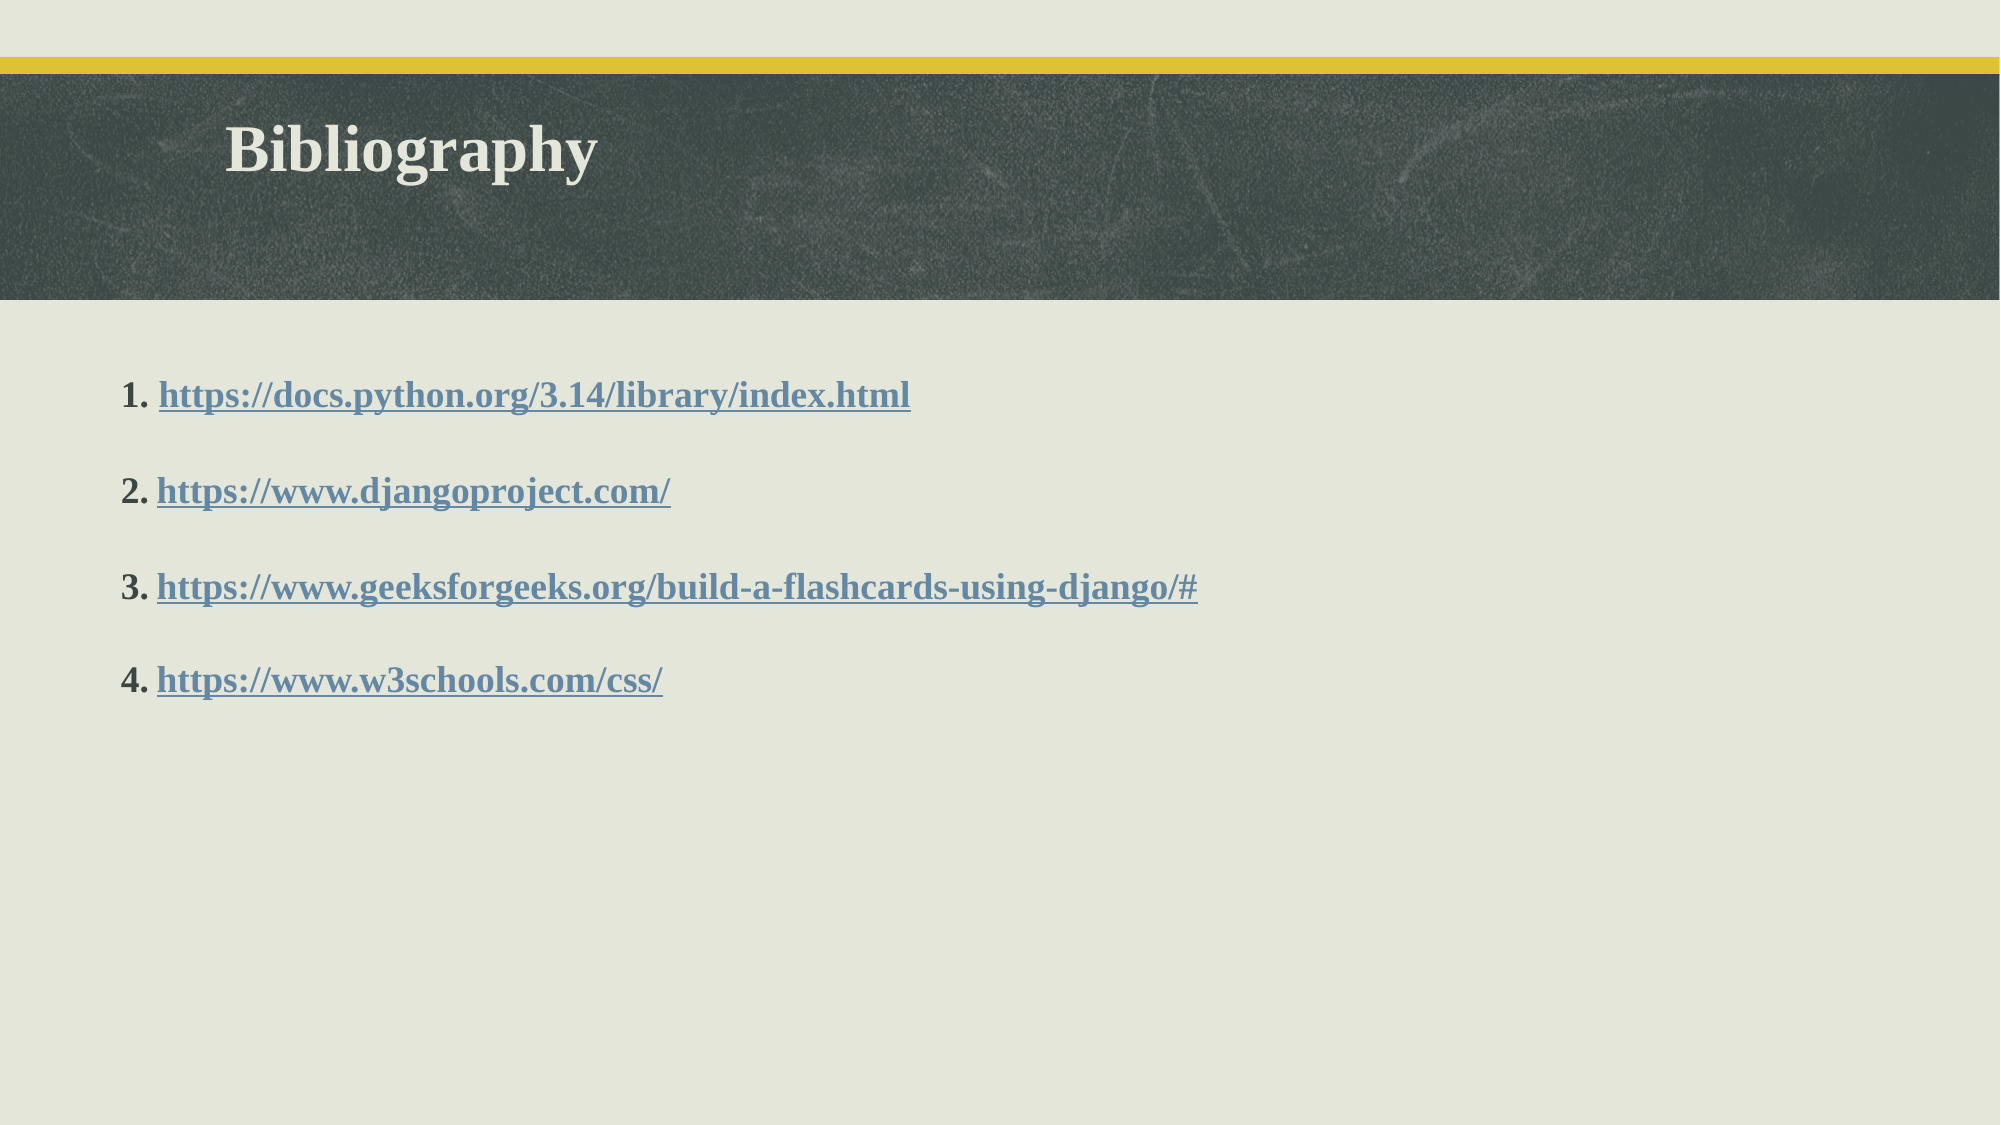

# Bibliography
1. https://docs.python.org/3.14/library/index.html
2. https://www.djangoproject.com/
3. https://www.geeksforgeeks.org/build-a-flashcards-using-django/#
4. https://www.w3schools.com/css/